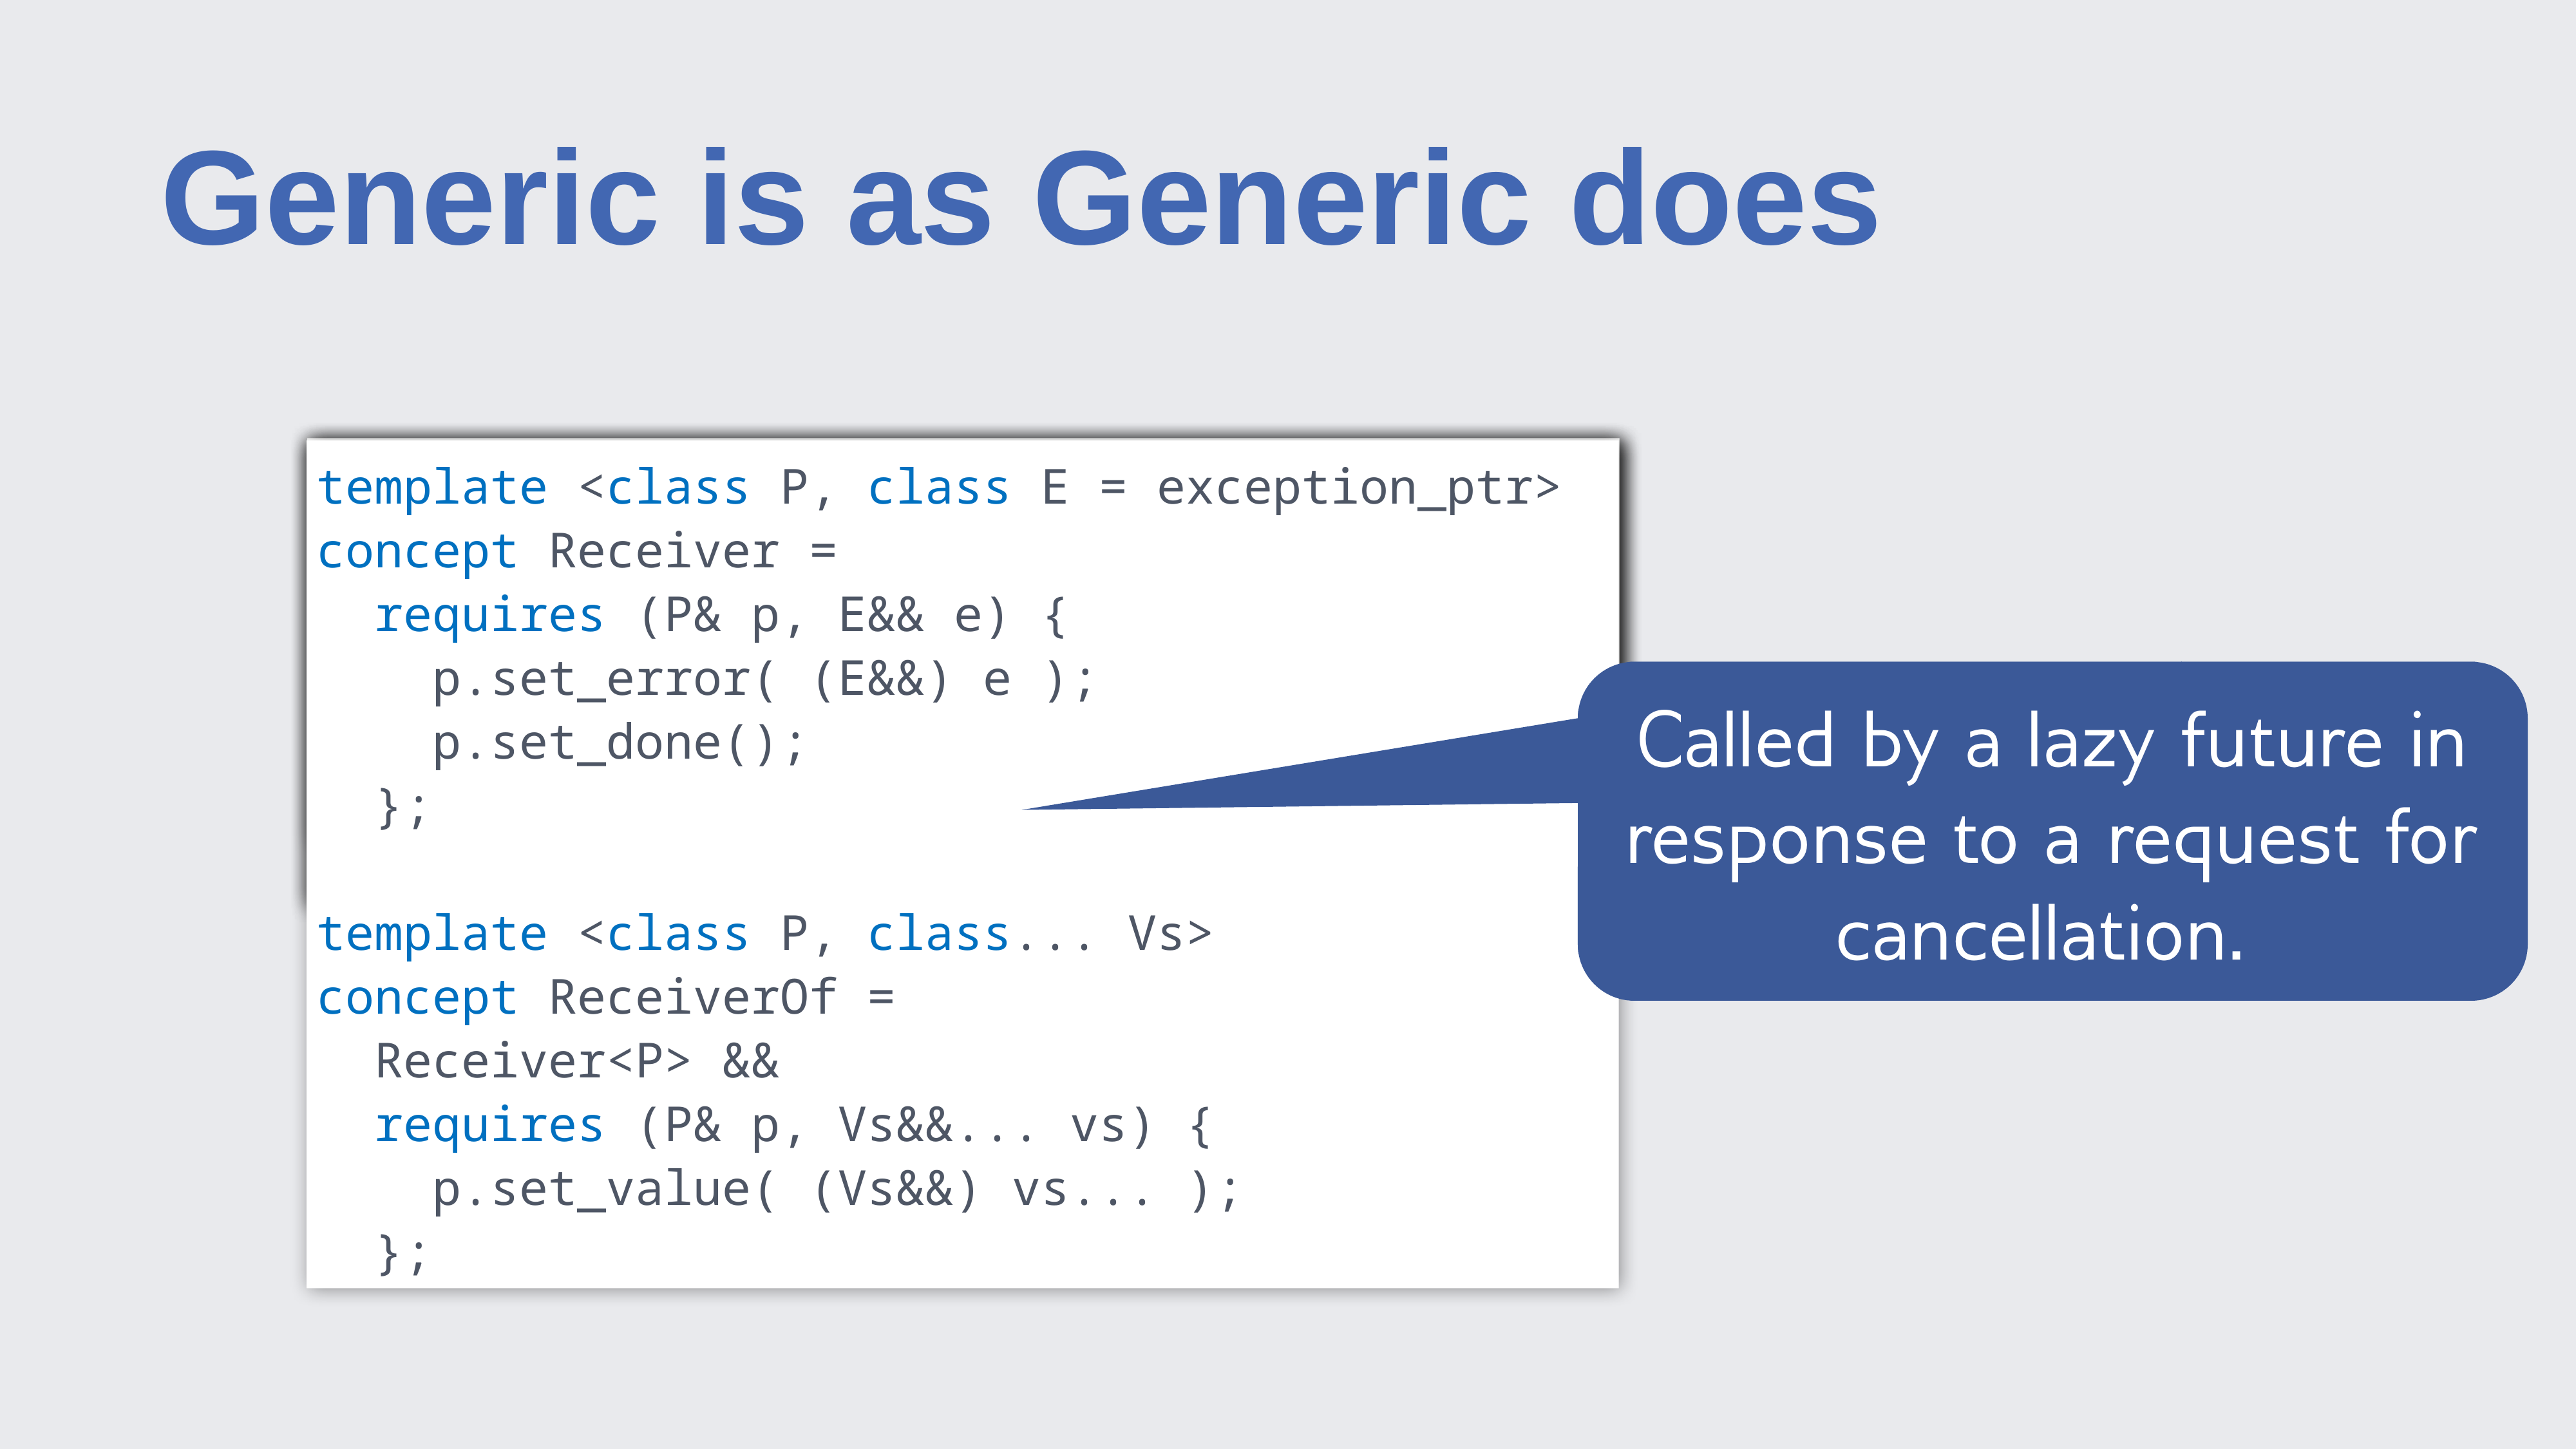

# Generic is as Generic does
template <class P, class E = exception_ptr>
concept Receiver =
  requires (P& p, E&& e) {
    p.set_error( (E&&) e );
    p.set_done();
  };

template <class P, class... Vs>
concept ReceiverOf =
  Receiver<P> &&
  requires (P& p, Vs&&... vs) {
    p.set_value( (Vs&&) vs... );
  };
template <class P, class E, class... Vs>
concept Receiver =
  requires (P& p, E&& e, Vs&&... vs) {
    p.set_value( (Vs&&) vs... );
    p.set_error( (E&&) e );
    p.set_done();
  };
template <class P, class... Vs>
concept LazyPromise =
  requires (P& p, Vs&&... vs) {
    p.set_value( (Vs&&) vs... );
    p.set_exception( exception_ptr{} );
  };
template <class P, class... Vs>
concept LazyPromise =
  requires (P& p, Vs&&... vs) {
    p.set_value( (Vs&&) vs... );
    p.set_exception( exception_ptr{} );
    p.set_done();
  };
template <class P, class E, class... Vs>
concept LazyPromise =
  requires (P& p, E&& e, Vs&&... vs) {
    p.set_value( (Vs&&) vs... );
    p.set_error( (E&&) e );
    p.set_done();
  };
Called by a lazy future in response to a request for cancellation.